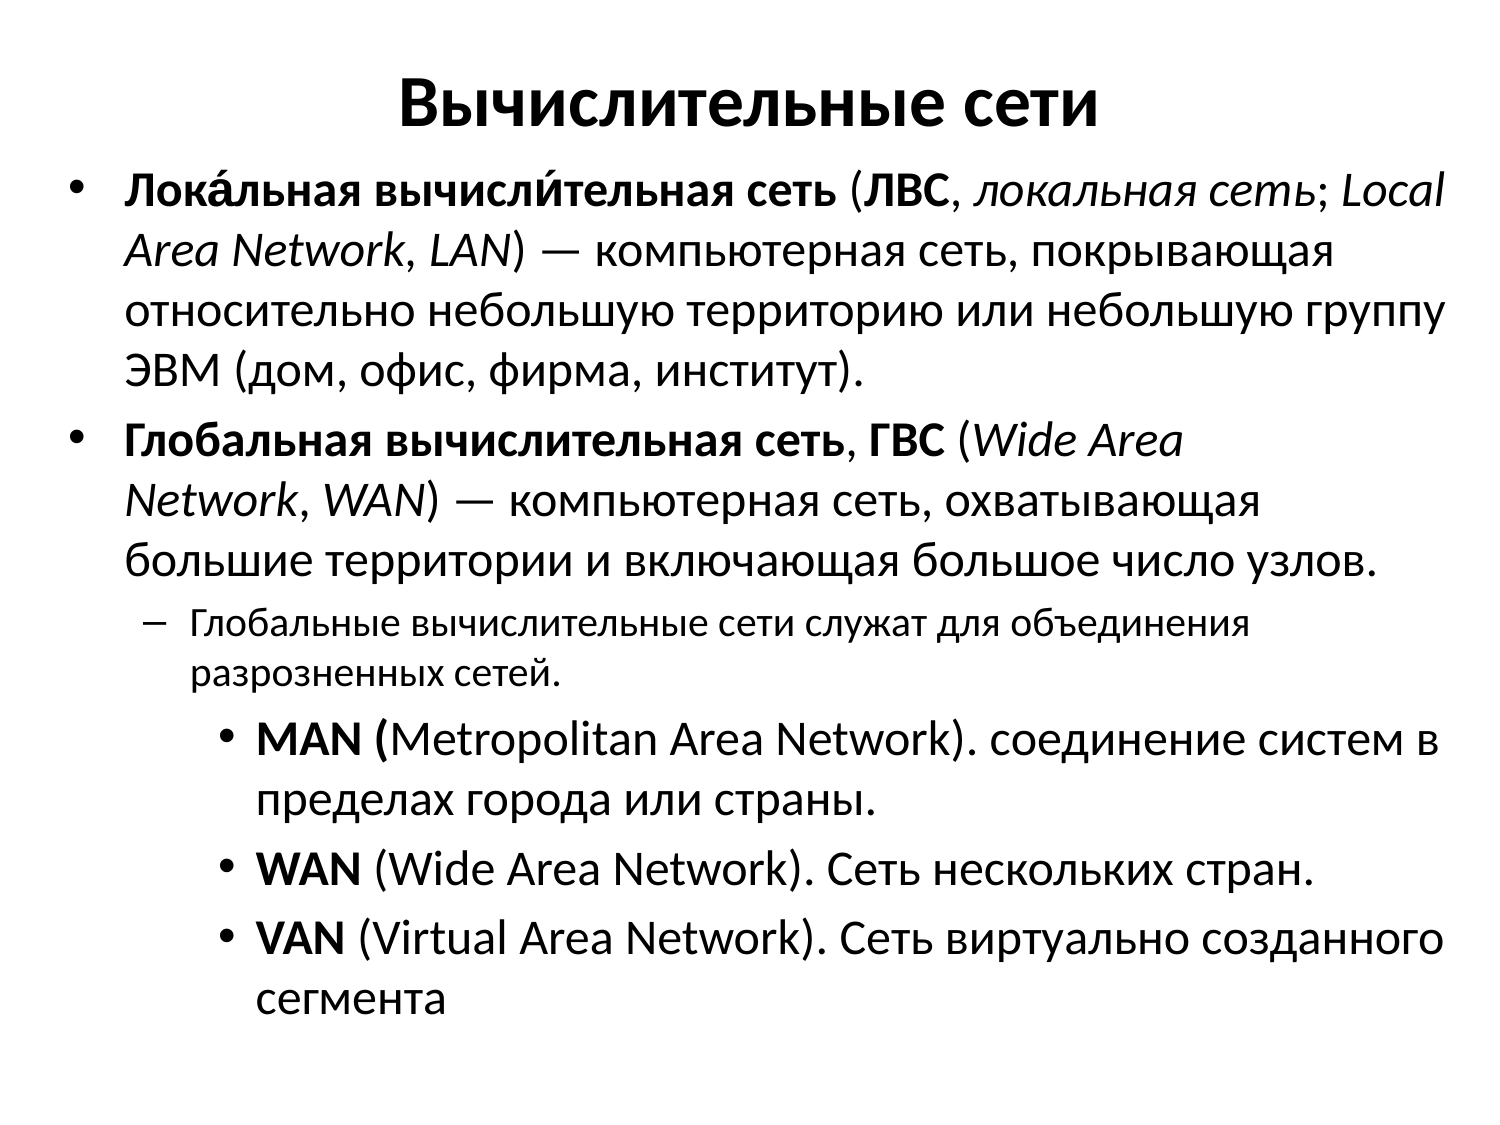

# Вычислительные сети
Лока́льная вычисли́тельная сеть (ЛВС, локальная сеть; Local Area Network, LAN) — компьютерная сеть, покрывающая относительно небольшую территорию или небольшую группу ЭВМ (дом, офис, фирма, институт).
Глобальная вычислительная сеть, ГВС (Wide Area Network, WAN) — компьютерная сеть, охватывающая большие территории и включающая большое число узлов.
Глобальные вычислительные сети служат для объединения разрозненных сетей.
MAN (Metropolitan Area Network). соединение систем в пределах города или страны.
WAN (Wide Area Network). Сеть нескольких стран.
VAN (Virtual Area Network). Сеть виртуально созданного сегмента